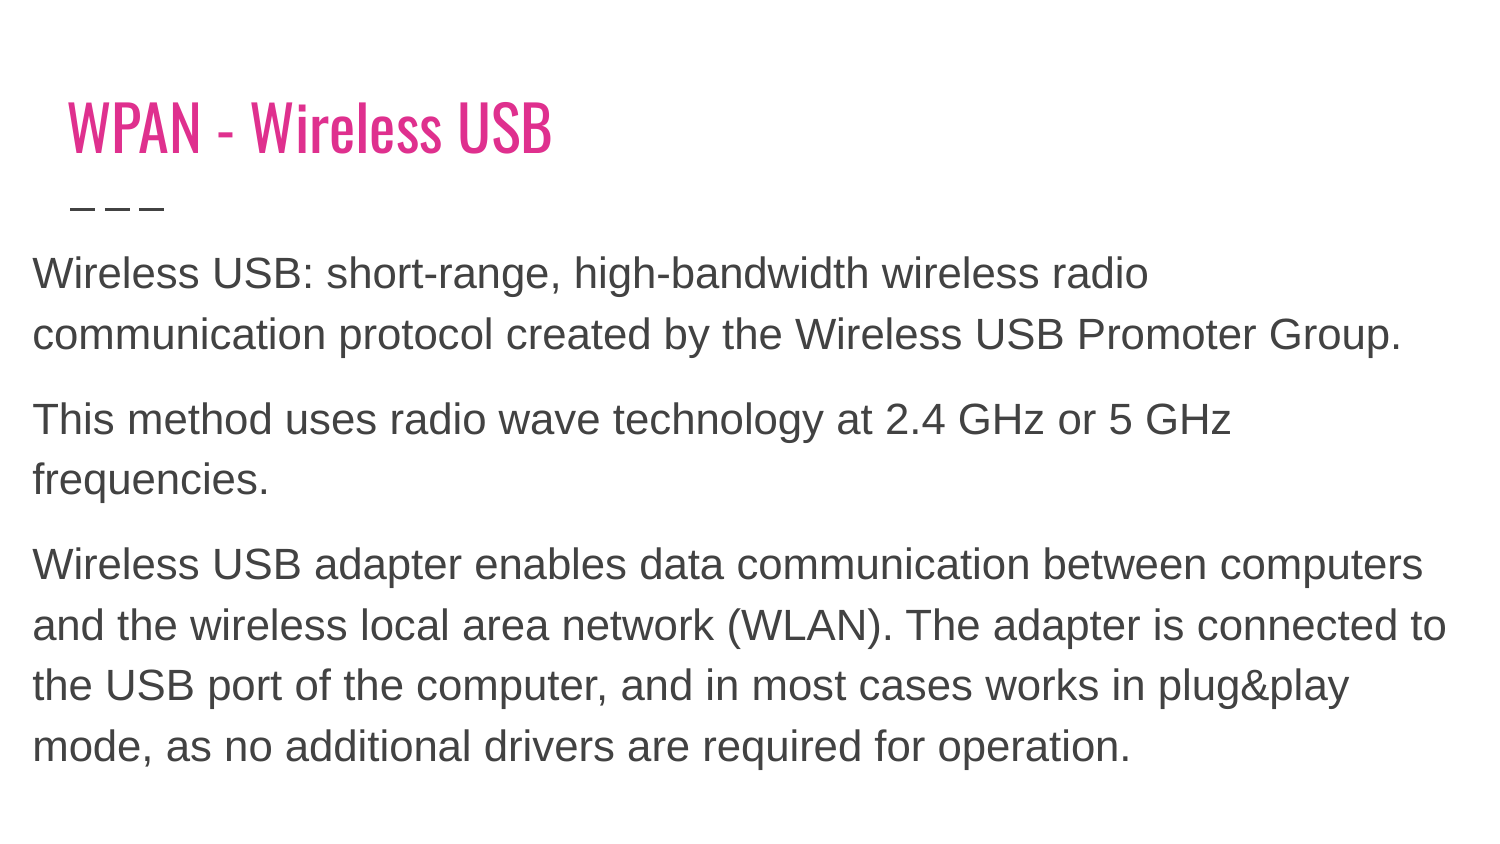

# WPAN - Wireless USB
Wireless USB: short-range, high-bandwidth wireless radio communication protocol created by the Wireless USB Promoter Group.
This method uses radio wave technology at 2.4 GHz or 5 GHz frequencies.
Wireless USB adapter enables data communication between computers and the wireless local area network (WLAN). The adapter is connected to the USB port of the computer, and in most cases works in plug&play mode, as no additional drivers are required for operation.